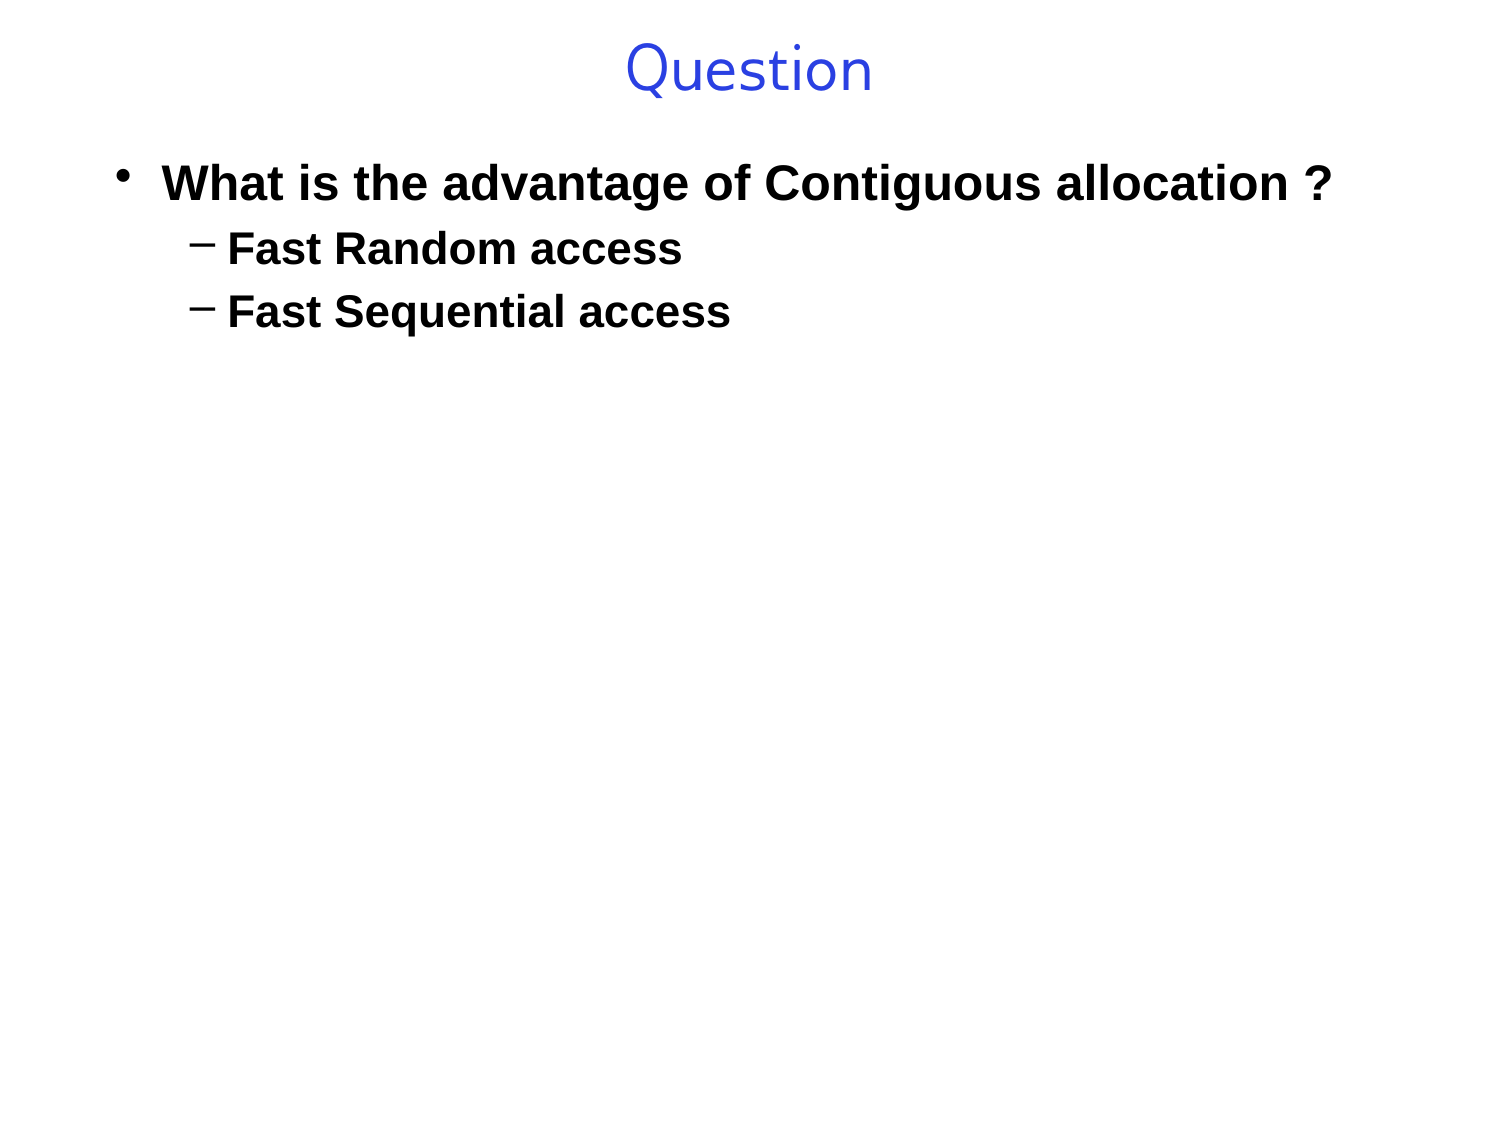

# Question
What is the advantage of Contiguous allocation ?
Fast Random access
Fast Sequential access